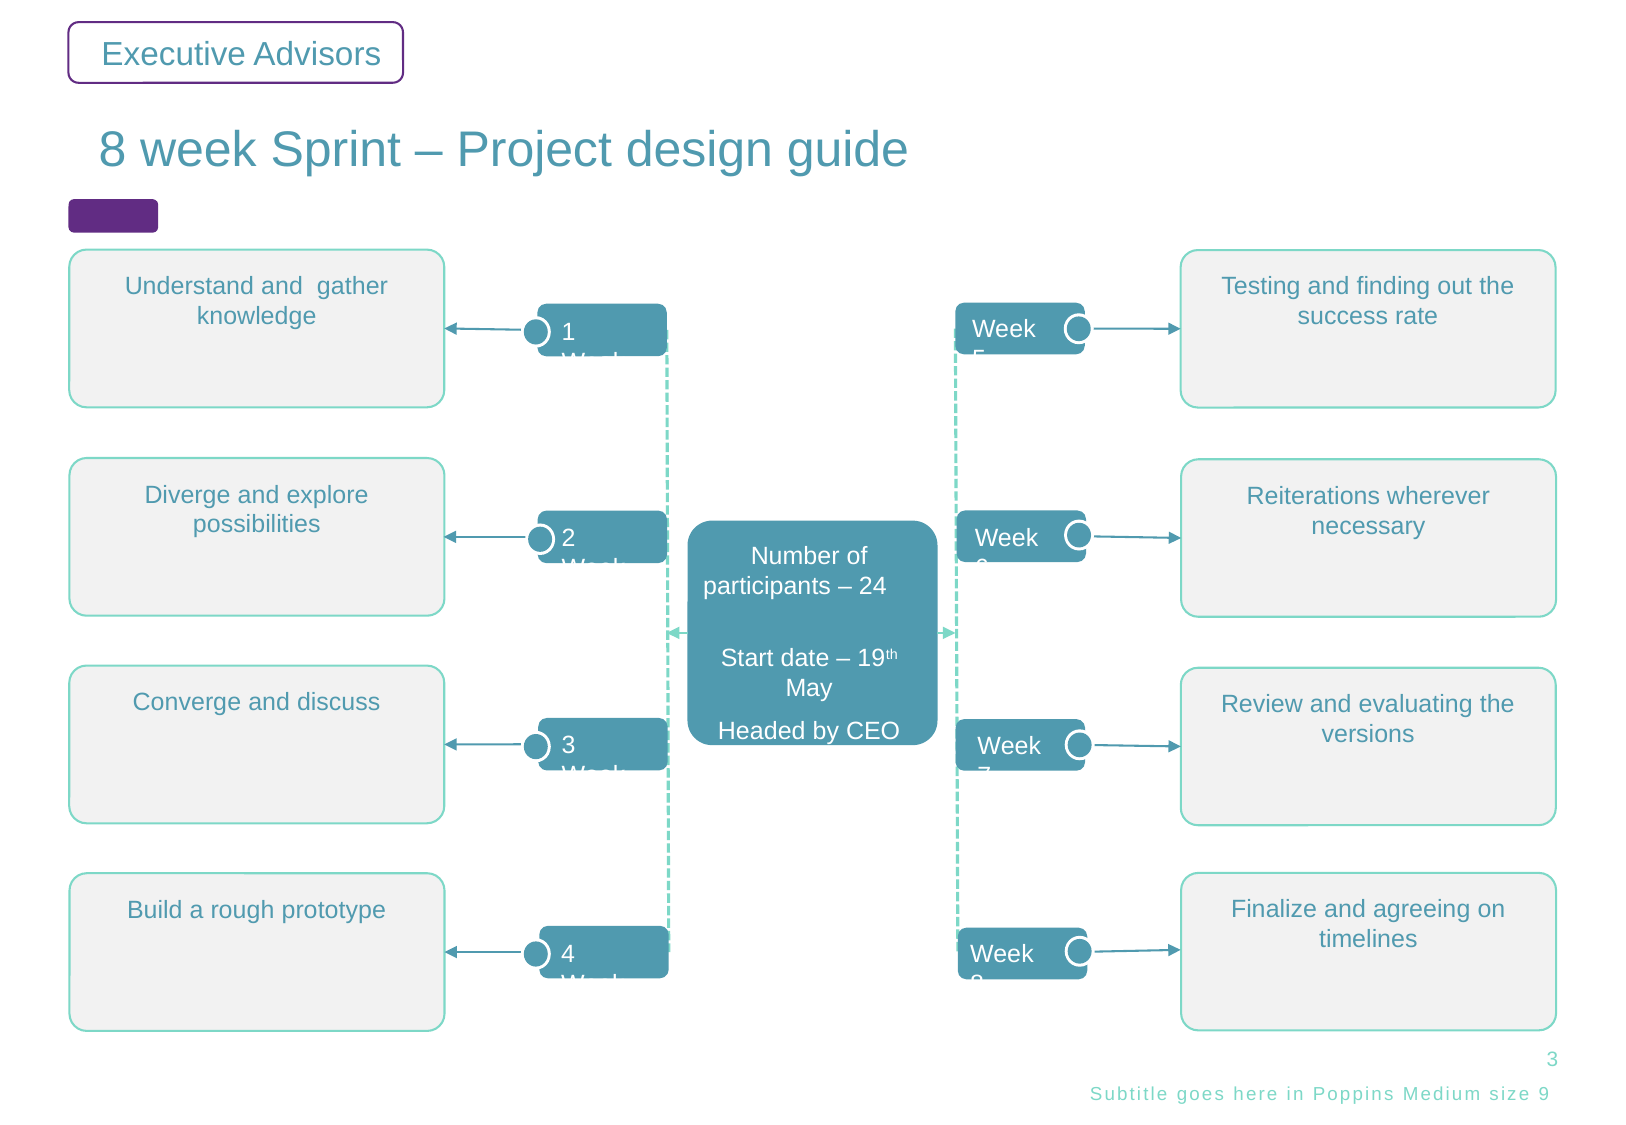

# 8 week Sprint – Project design guide
Understand and  gather knowledge

Testing and finding out the success rate

Week 5
1 Week

1

Diverge and explore possibilities

Reiterations wherever necessary

Week 6
2 Week

Number of participants – 24
Start date – 19th May
Headed by CEO
Converge and discuss

Review and evaluating the versions

3 Week
Week 7

Finalize and agreeing on timelines

Build a rough prototype

4 Week
Week 8

3
Subtitle goes here in Poppins Medium size 9